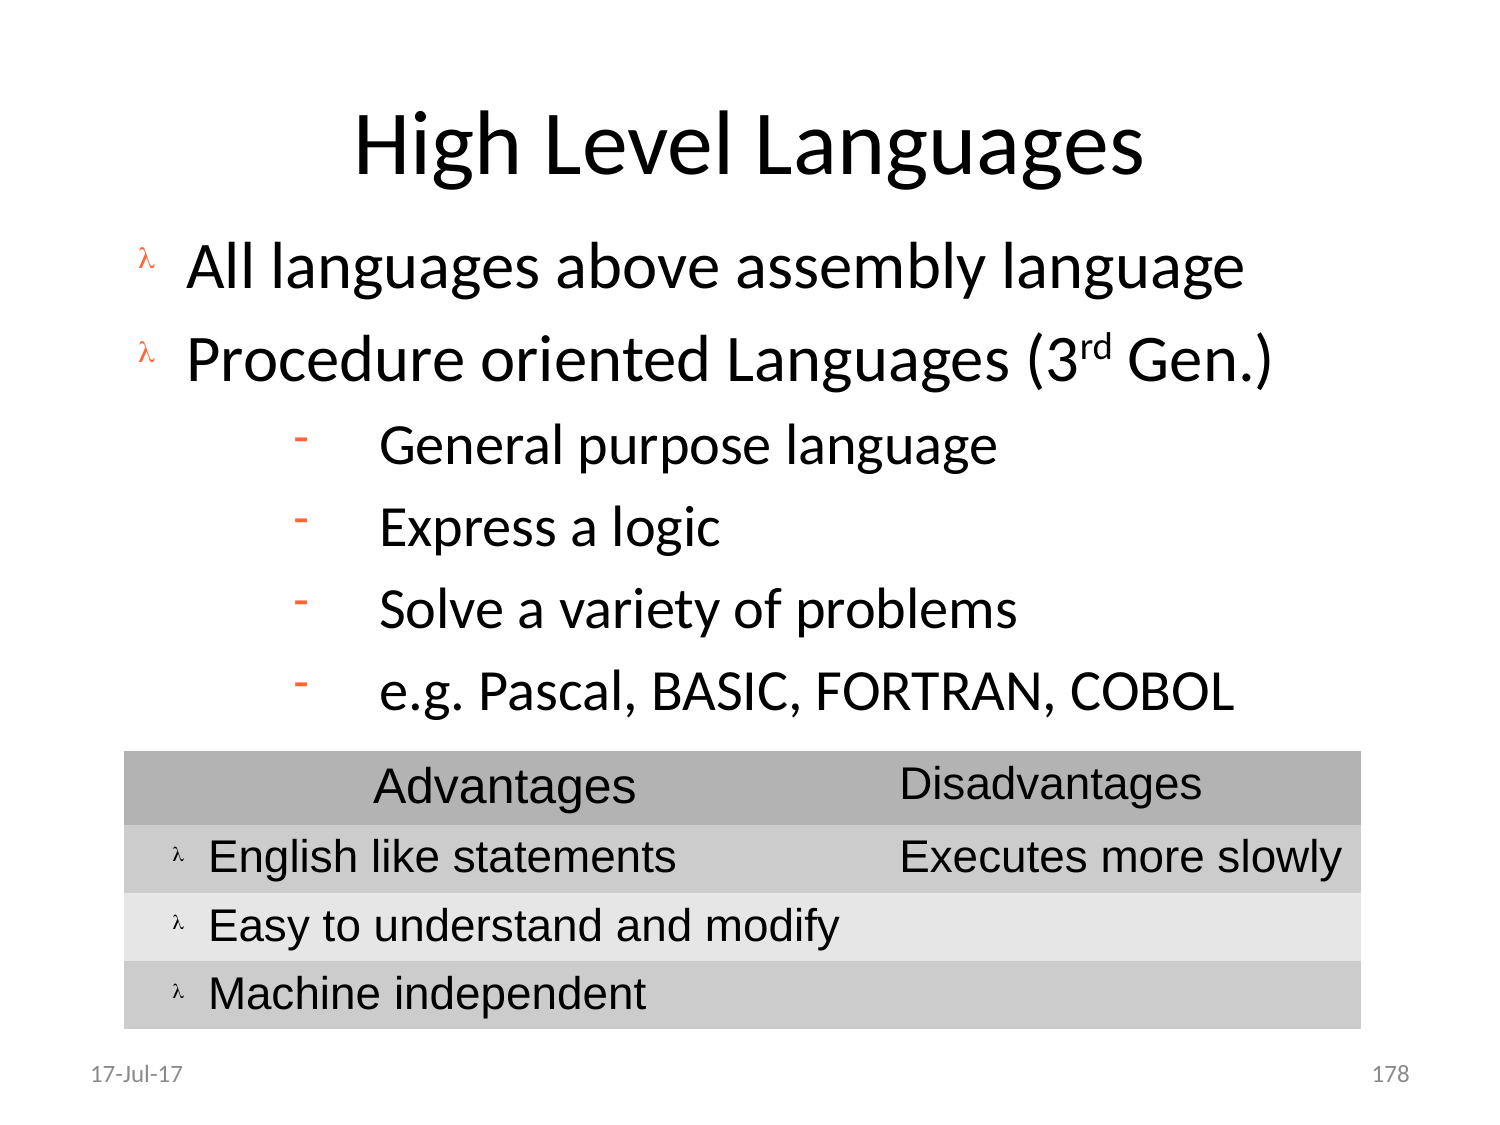

# High Level Languages
All languages above assembly language
Procedure oriented Languages (3rd Gen.)
General purpose language
Express a logic
Solve a variety of problems
e.g. Pascal, BASIC, FORTRAN, COBOL
| Advantages | Disadvantages |
| --- | --- |
| English like statements | Executes more slowly |
| Easy to understand and modify |  |
| Machine independent |  |
17-Jul-17
178